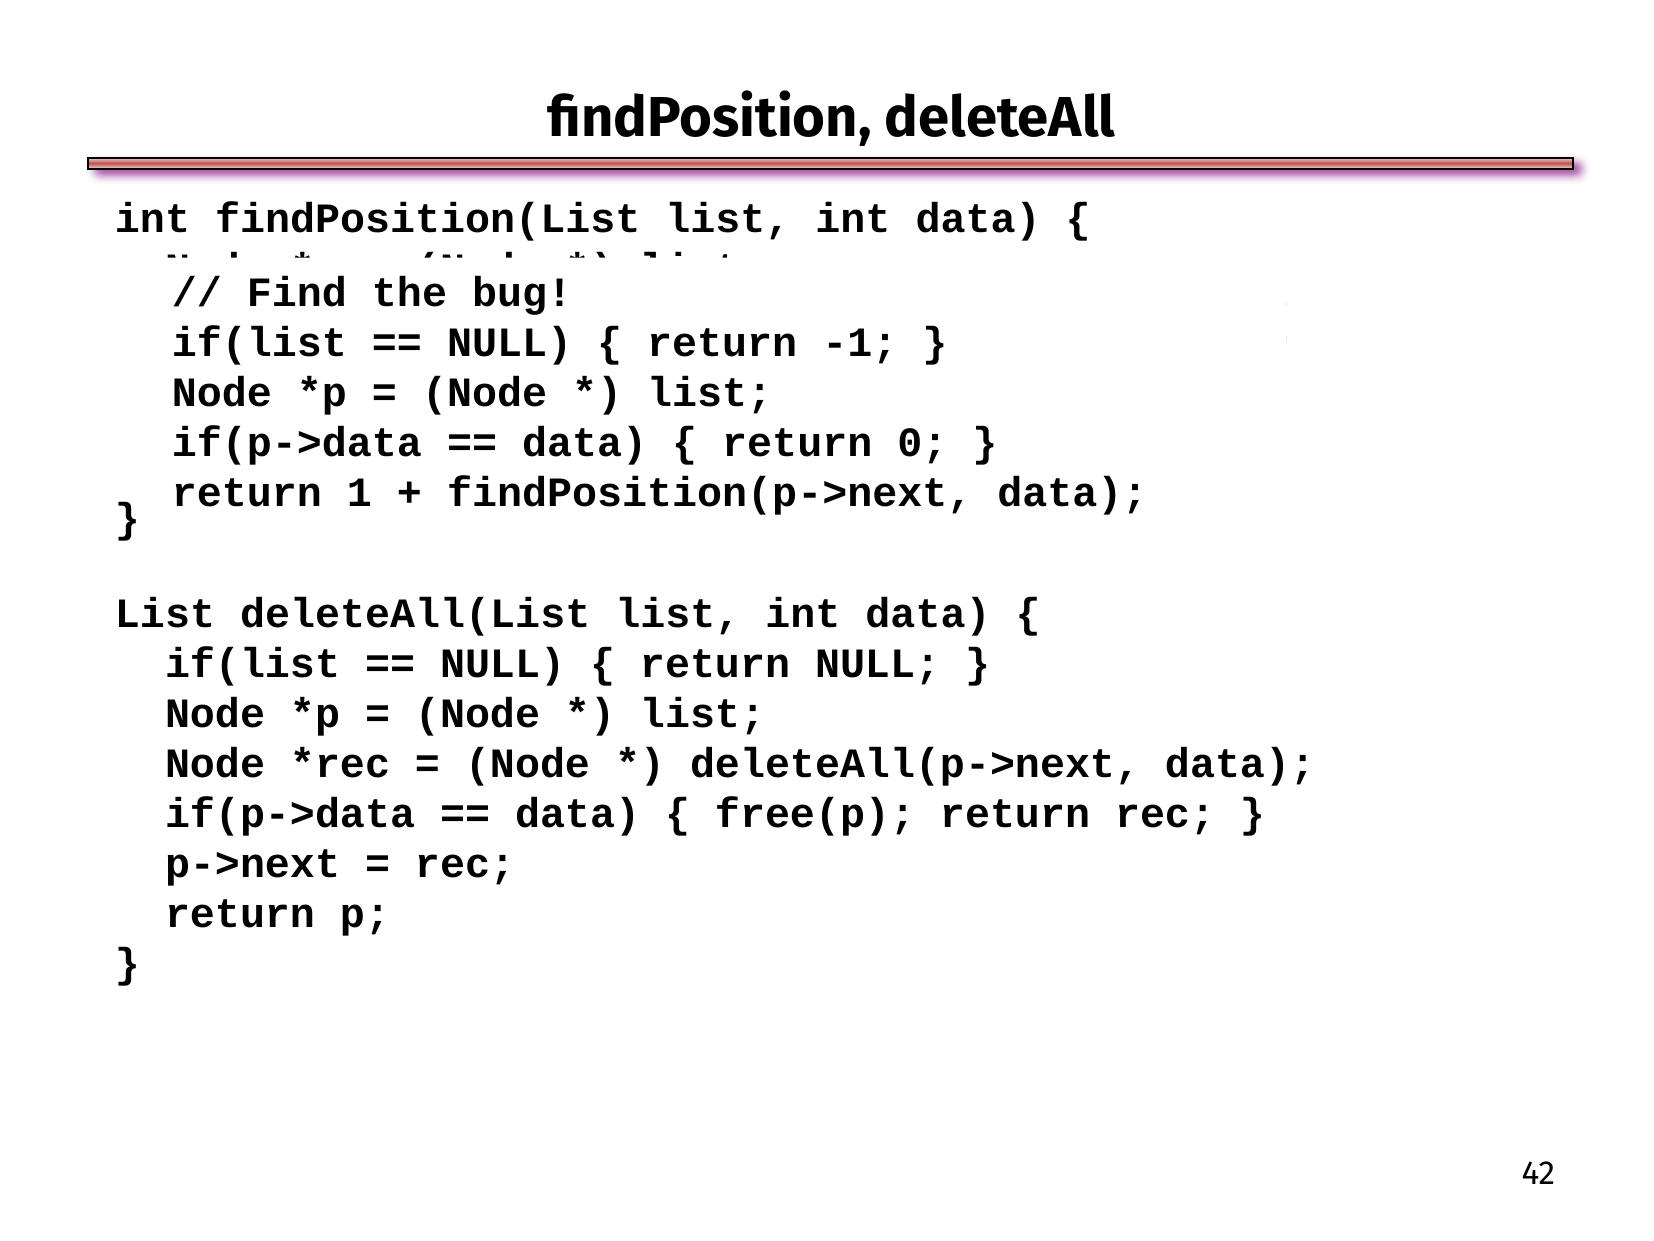

findPosition, deleteAll
int findPosition(List list, int data) {
  Node *p = (Node *) list;
  for(int i = 0; p != NULL; p = p->next, ++i) {
    if(p->data == data) { return i; }
  }
  return -1;
}

List deleteAll(List list, int data) {
  if(list == NULL) { return NULL; }
  Node *p = (Node *) list;
  Node *rec = (Node *) deleteAll(p->next, data);
  if(p->data == data) { free(p); return rec; }
  p->next = rec;
  return p;
}
// Find the bug!
if(list == NULL) { return -1; }
Node *p = (Node *) list;
if(p->data == data) { return 0; }
return 1 + findPosition(p->next, data);

42